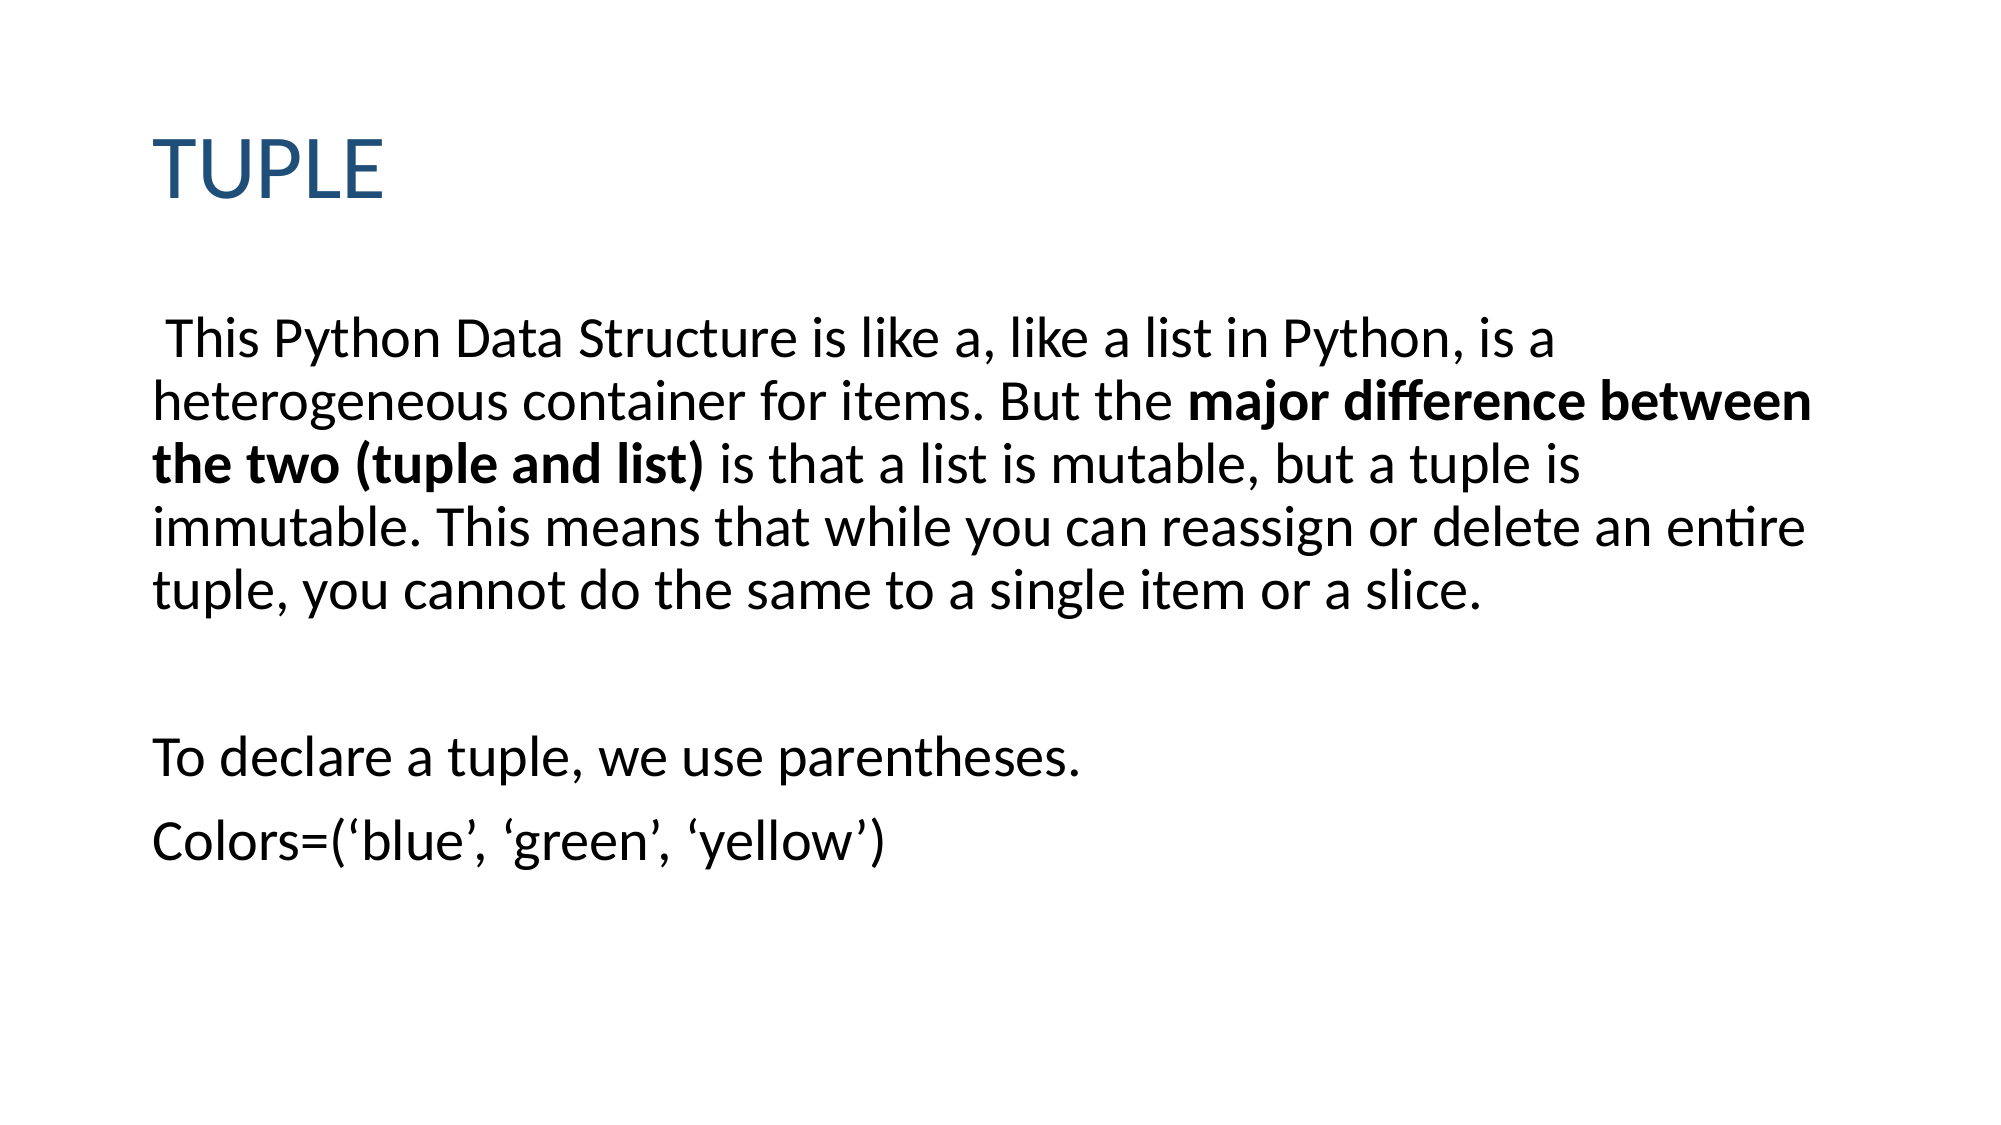

# TUPLE
 This Python Data Structure is like a, like a list in Python, is a heterogeneous container for items. But the major difference between the two (tuple and list) is that a list is mutable, but a tuple is immutable. This means that while you can reassign or delete an entire tuple, you cannot do the same to a single item or a slice.

To declare a tuple, we use parentheses.
Colors=(‘blue’, ‘green’, ‘yellow’)